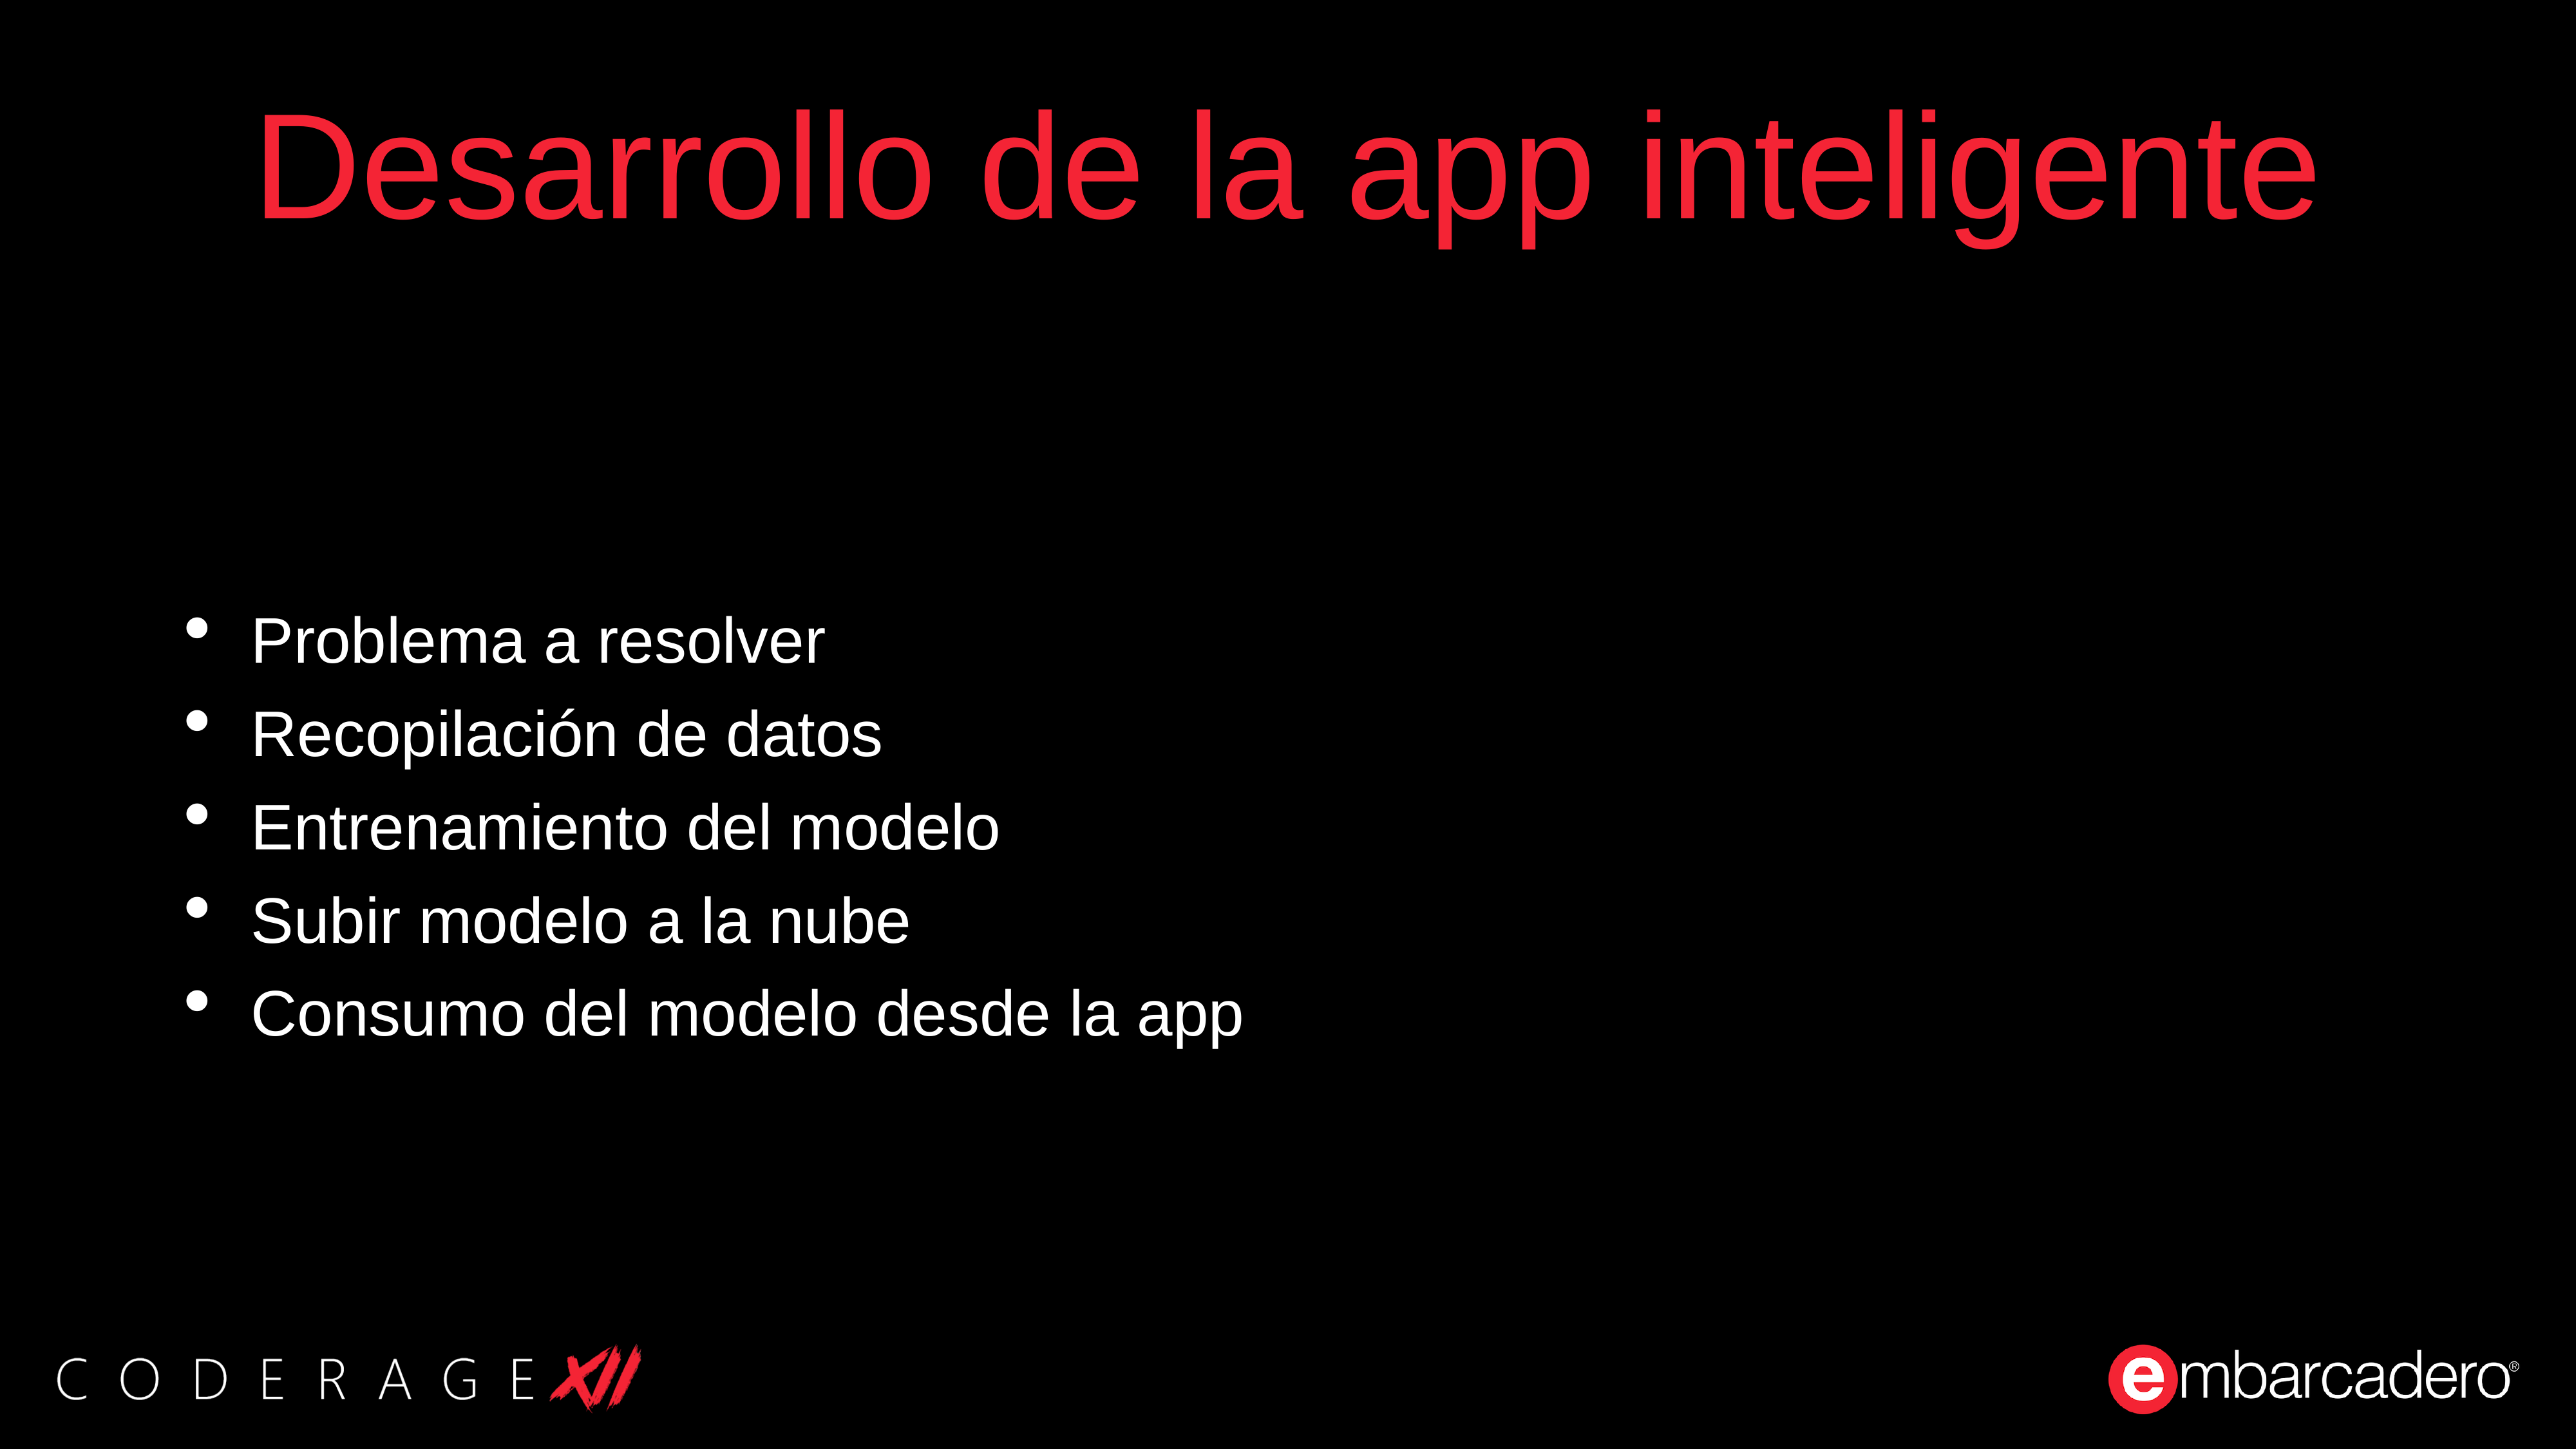

# Desarrollo de la app inteligente
Problema a resolver
Recopilación de datos
Entrenamiento del modelo
Subir modelo a la nube
Consumo del modelo desde la app